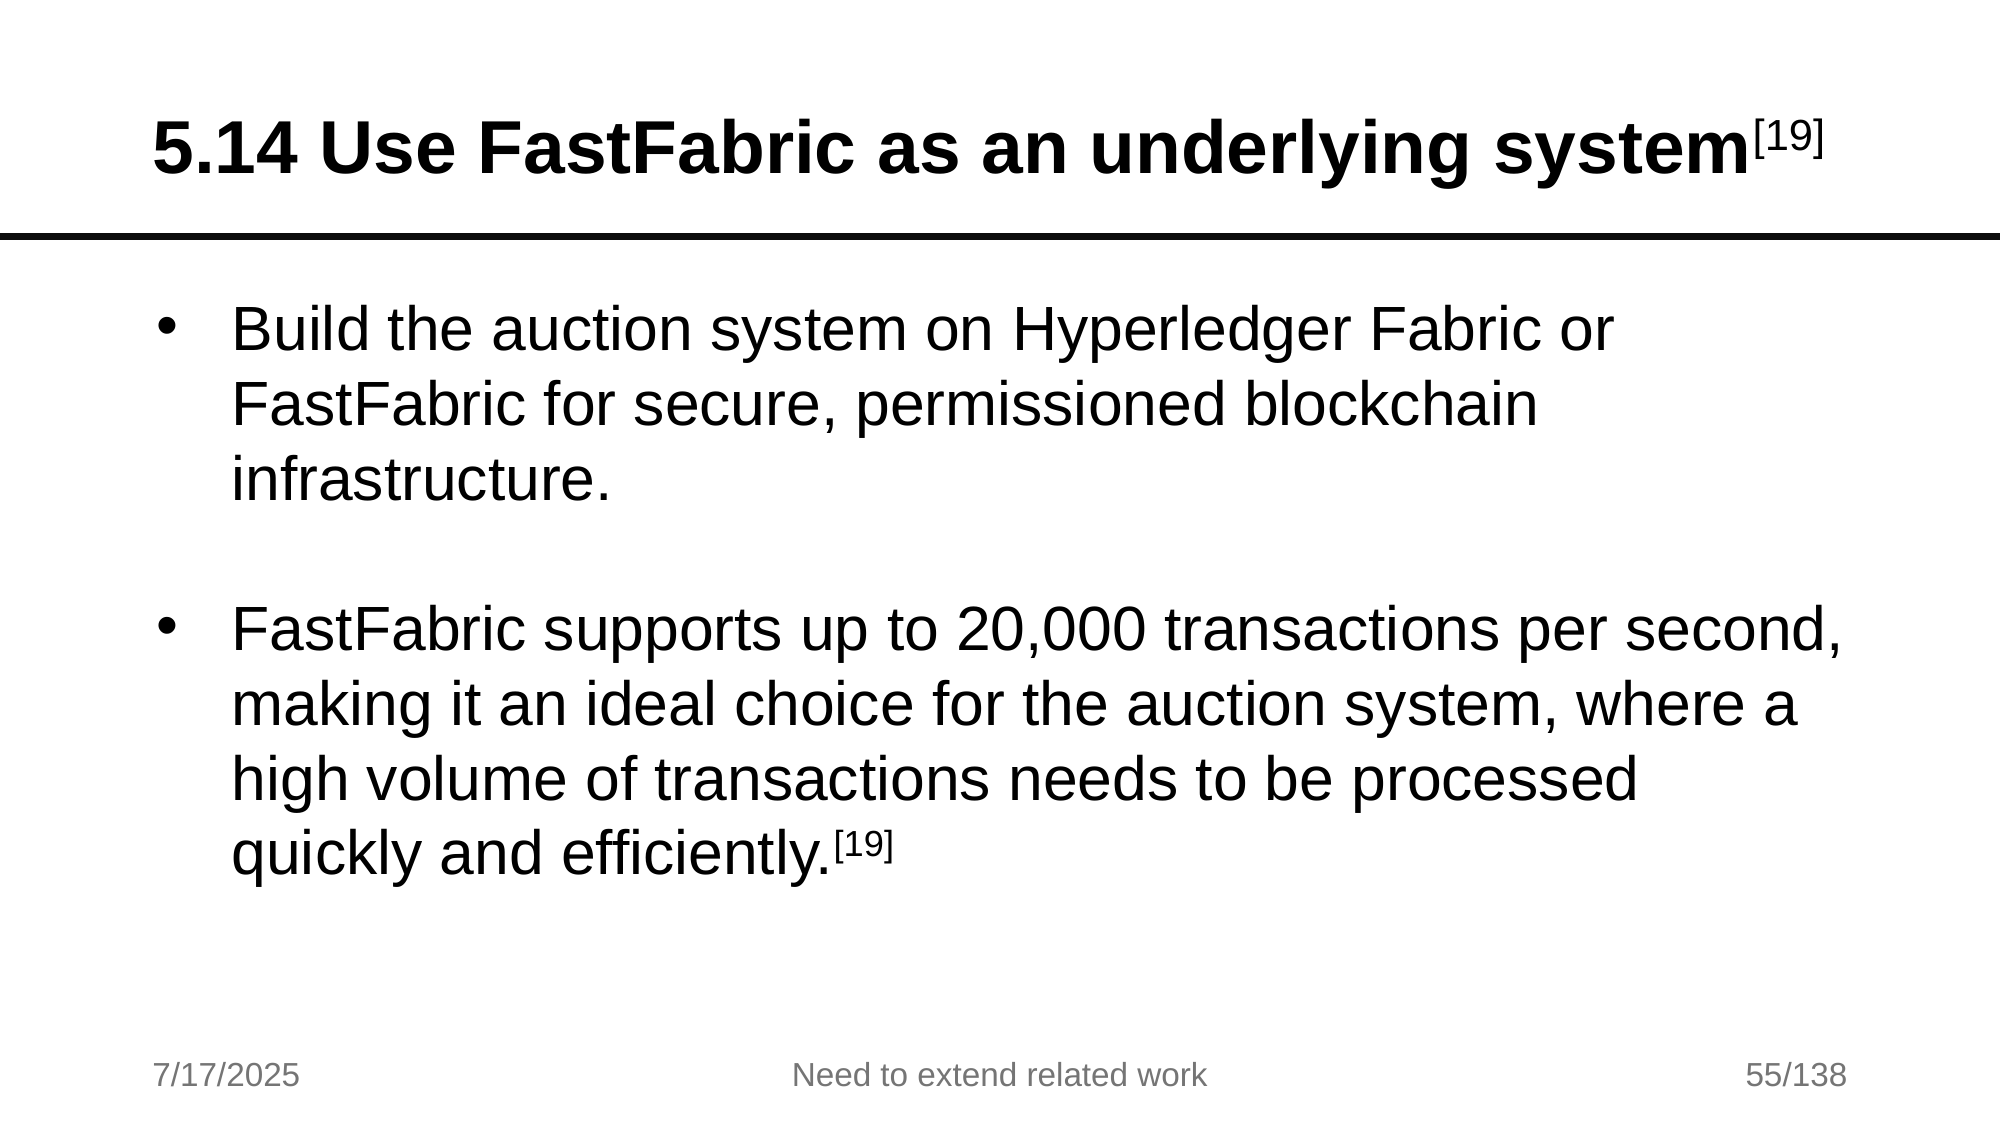

# 5.14 Use FastFabric as an underlying system[19]
Build the auction system on Hyperledger Fabric or FastFabric for secure, permissioned blockchain infrastructure.

FastFabric supports up to 20,000 transactions per second, making it an ideal choice for the auction system, where a high volume of transactions needs to be processed quickly and efficiently.[19]

7/17/2025
Need to extend related work
55/138